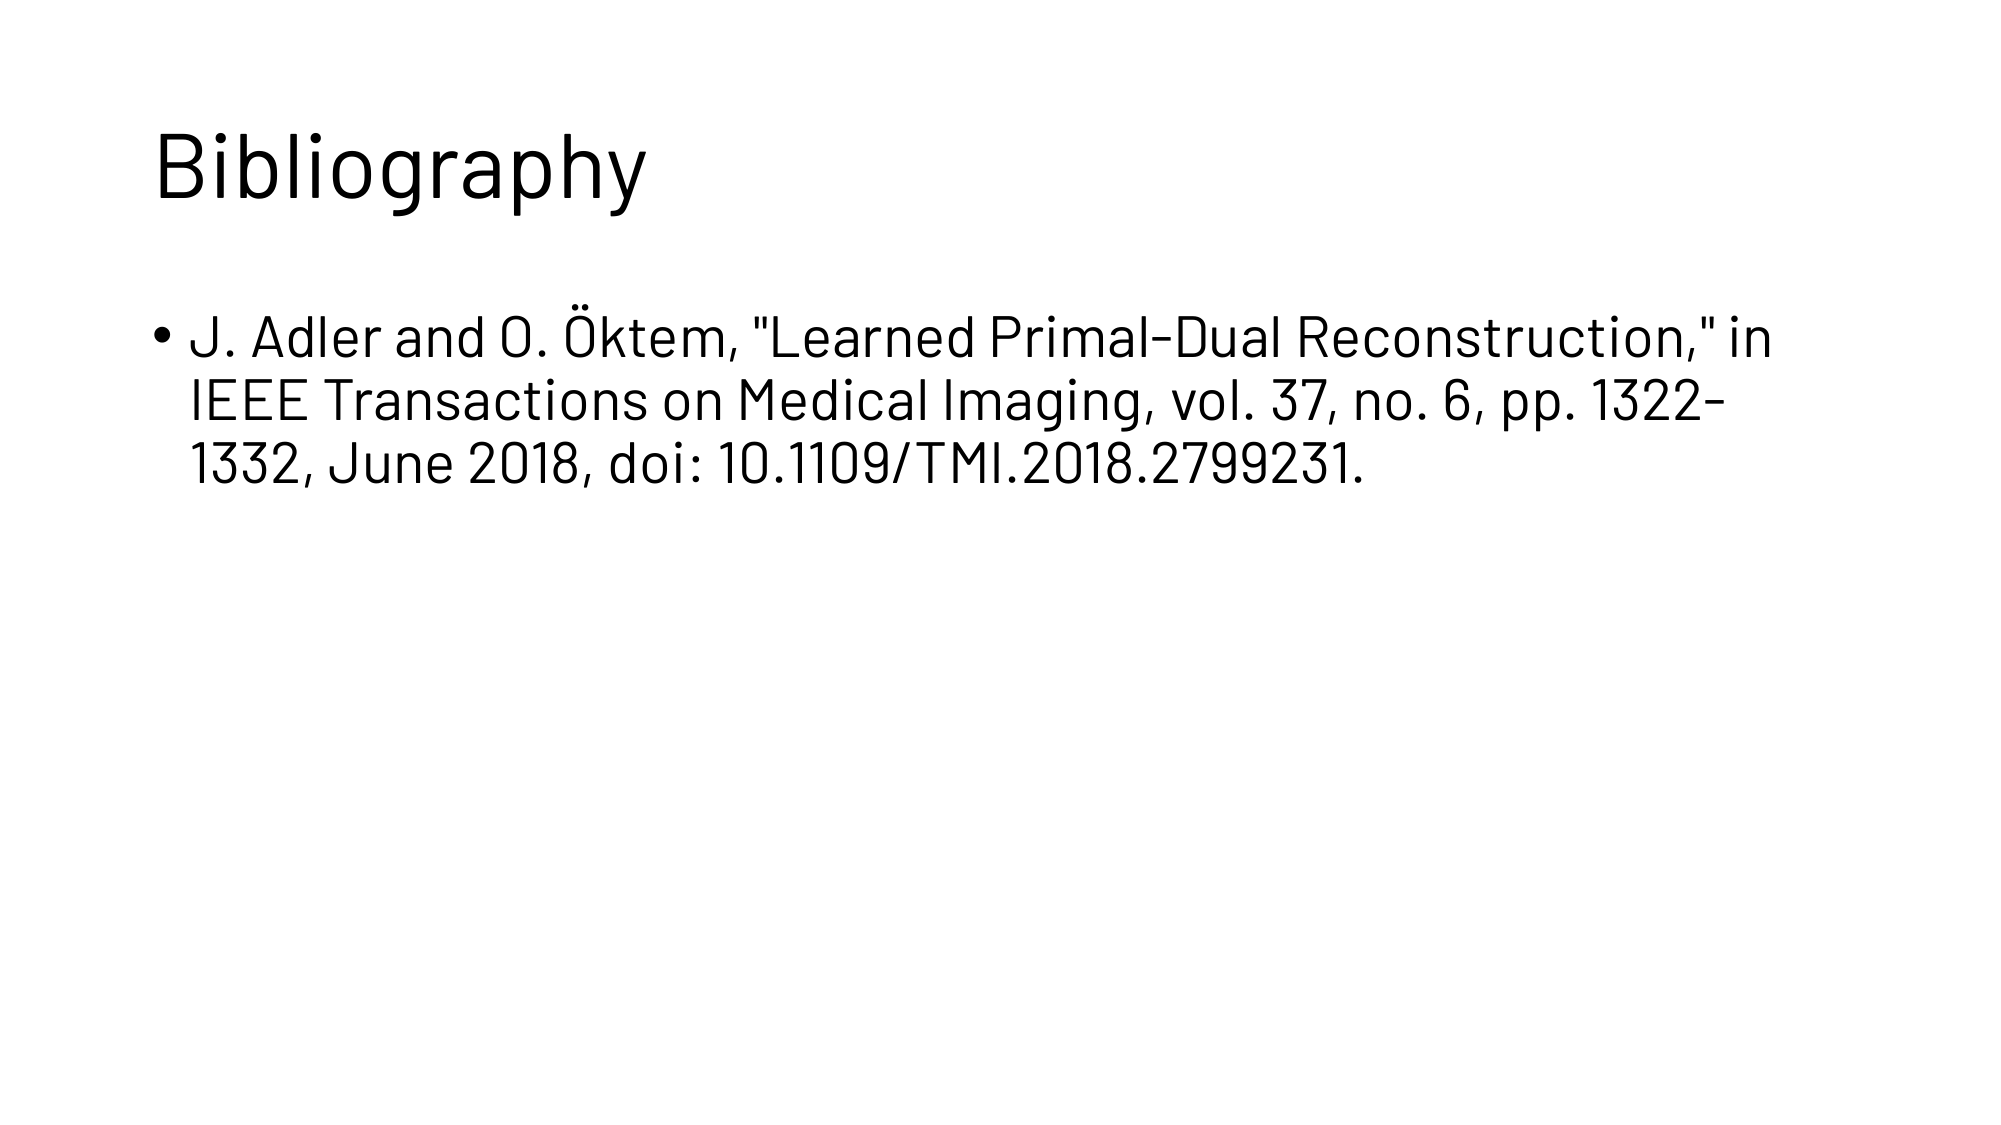

# Bibliography
J. Adler and O. Öktem, "Learned Primal-Dual Reconstruction," in IEEE Transactions on Medical Imaging, vol. 37, no. 6, pp. 1322-1332, June 2018, doi: 10.1109/TMI.2018.2799231.